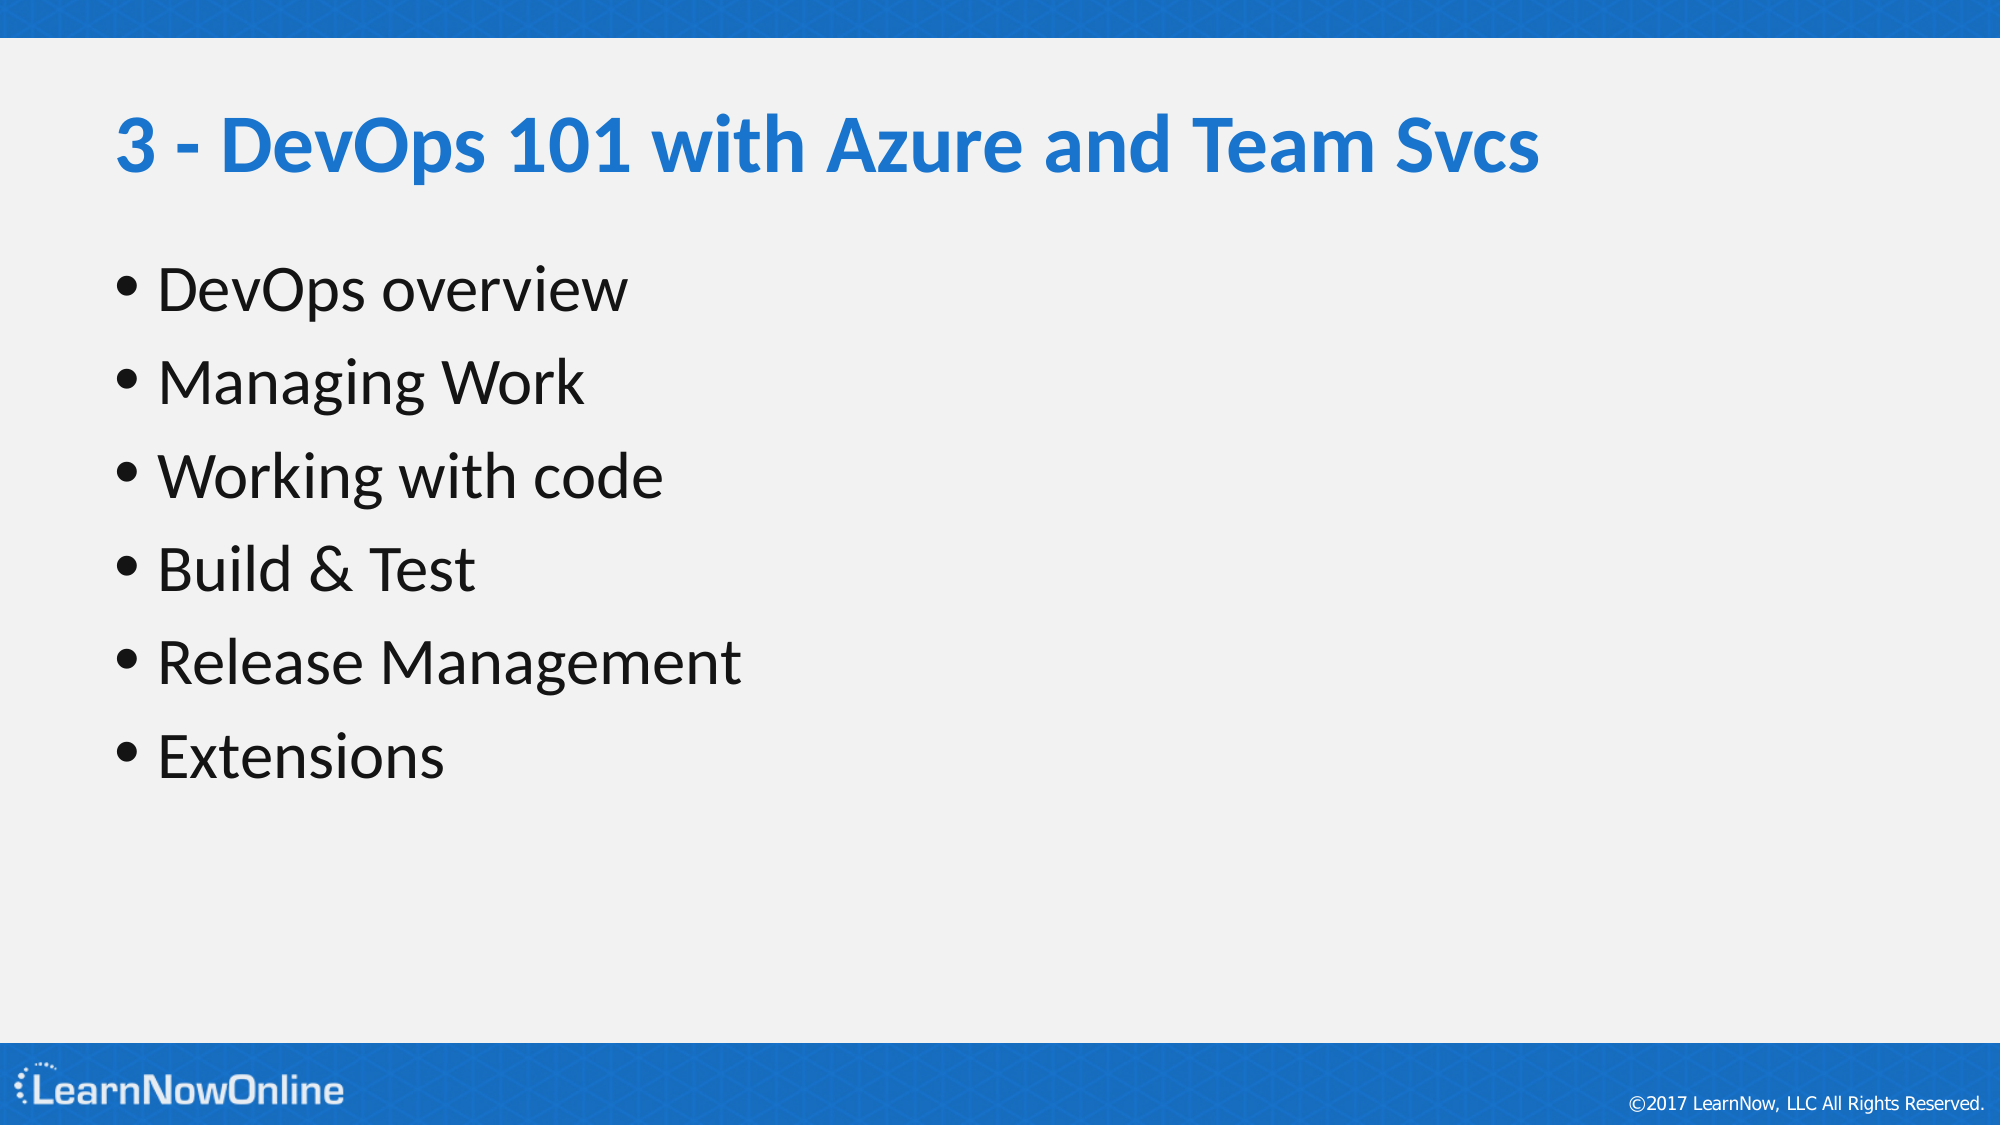

# 3 - DevOps 101 with Azure and Team Svcs
DevOps overview
Managing Work
Working with code
Build & Test
Release Management
Extensions